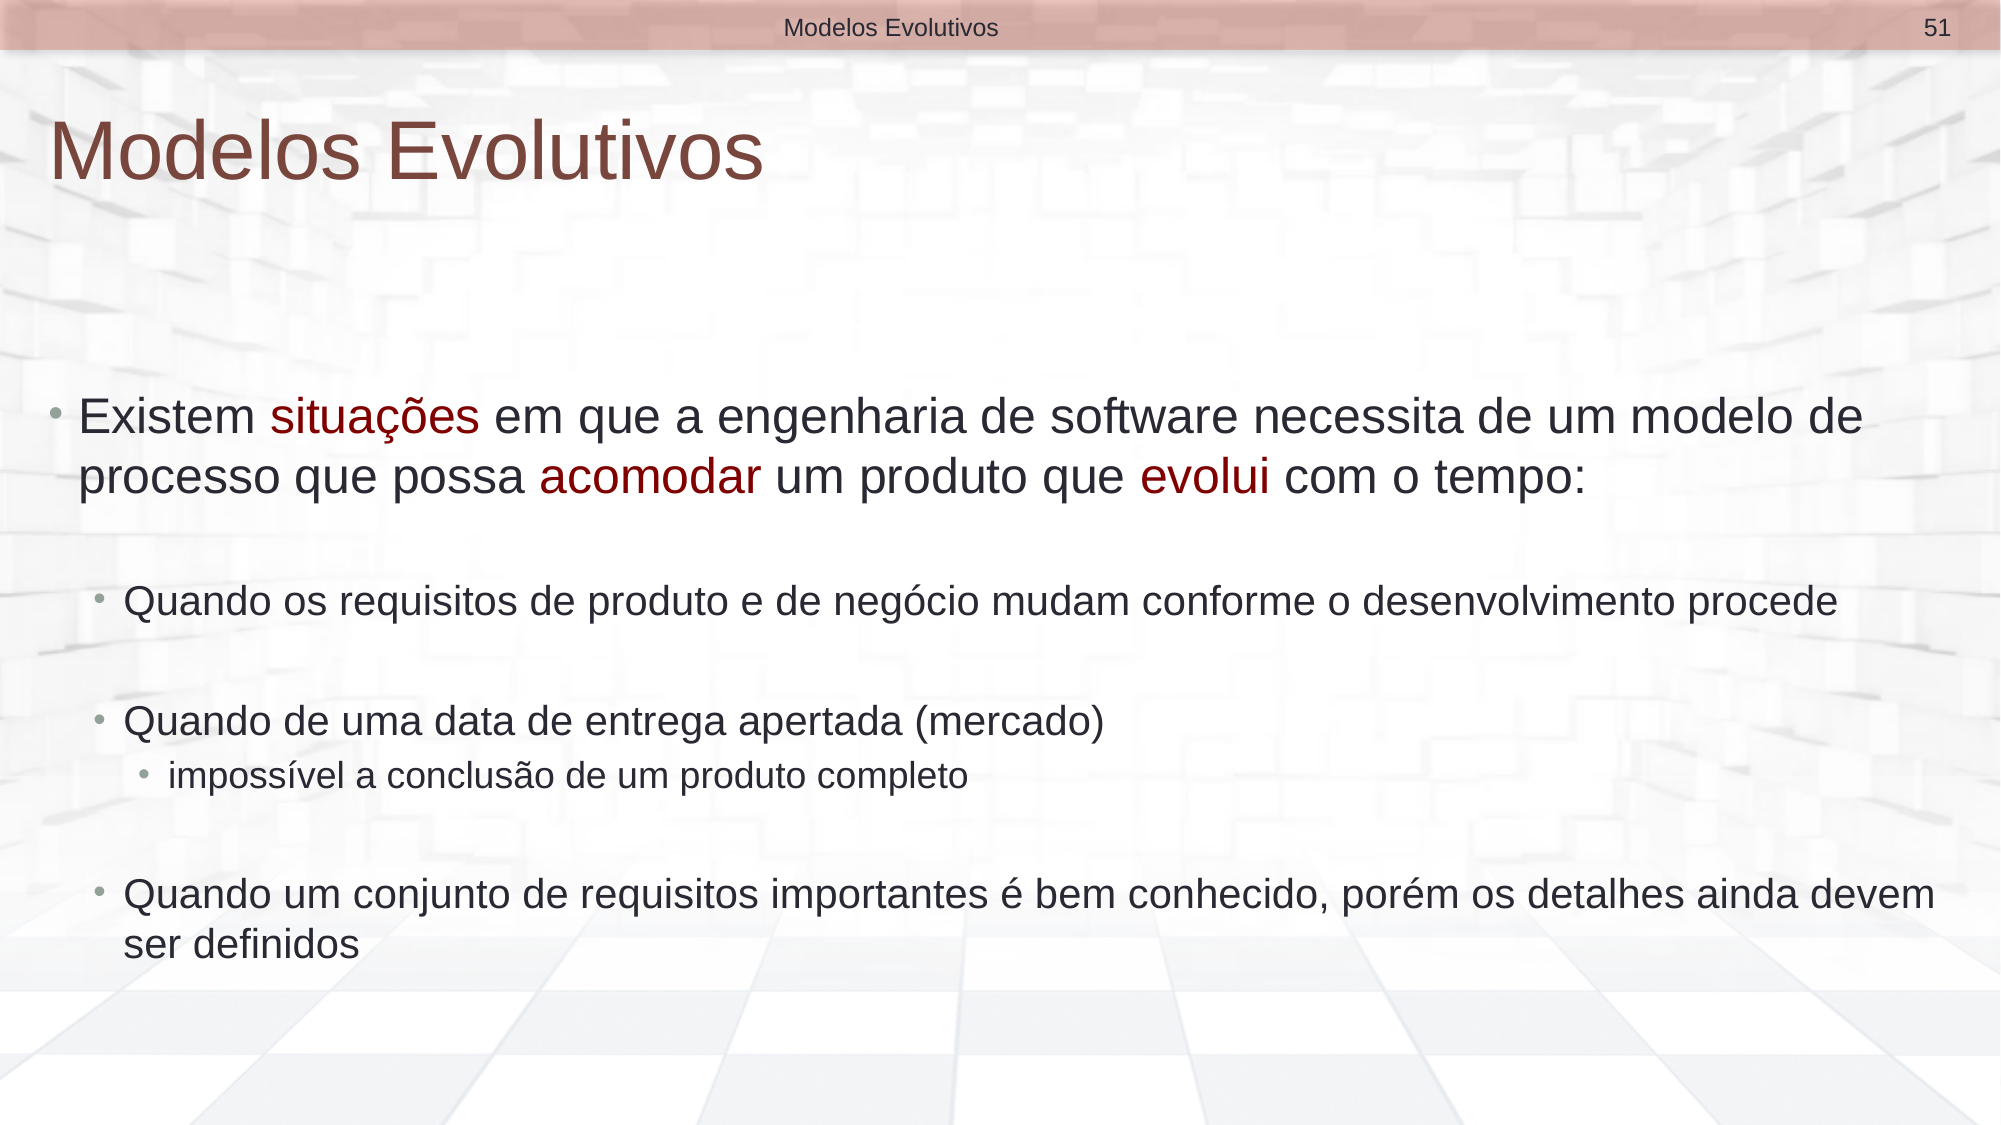

51
Modelos Evolutivos
# Modelos Evolutivos
Existem situações em que a engenharia de software necessita de um modelo de processo que possa acomodar um produto que evolui com o tempo:

Quando os requisitos de produto e de negócio mudam conforme o desenvolvimento procede

Quando de uma data de entrega apertada (mercado)
impossível a conclusão de um produto completo

Quando um conjunto de requisitos importantes é bem conhecido, porém os detalhes ainda devem ser definidos